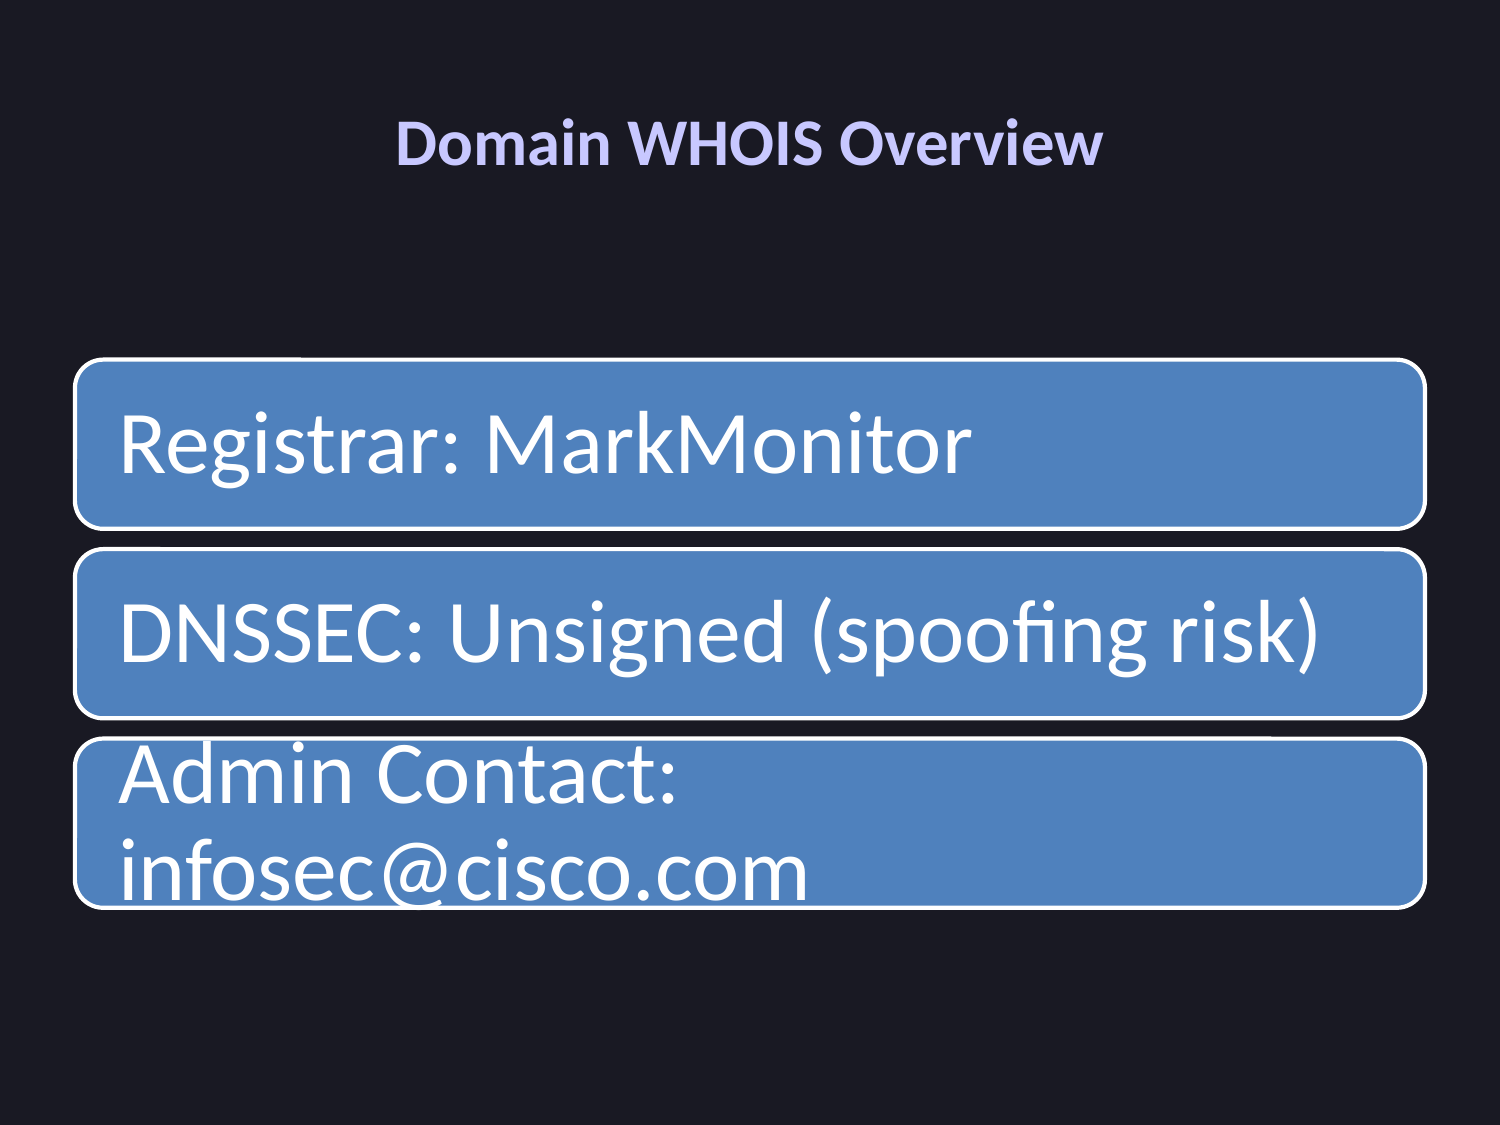

# Domain WHOIS Overview
Registrar: MarkMonitor
DNSSEC: Unsigned (spoofing risk)
Admin Contact: infosec@cisco.com